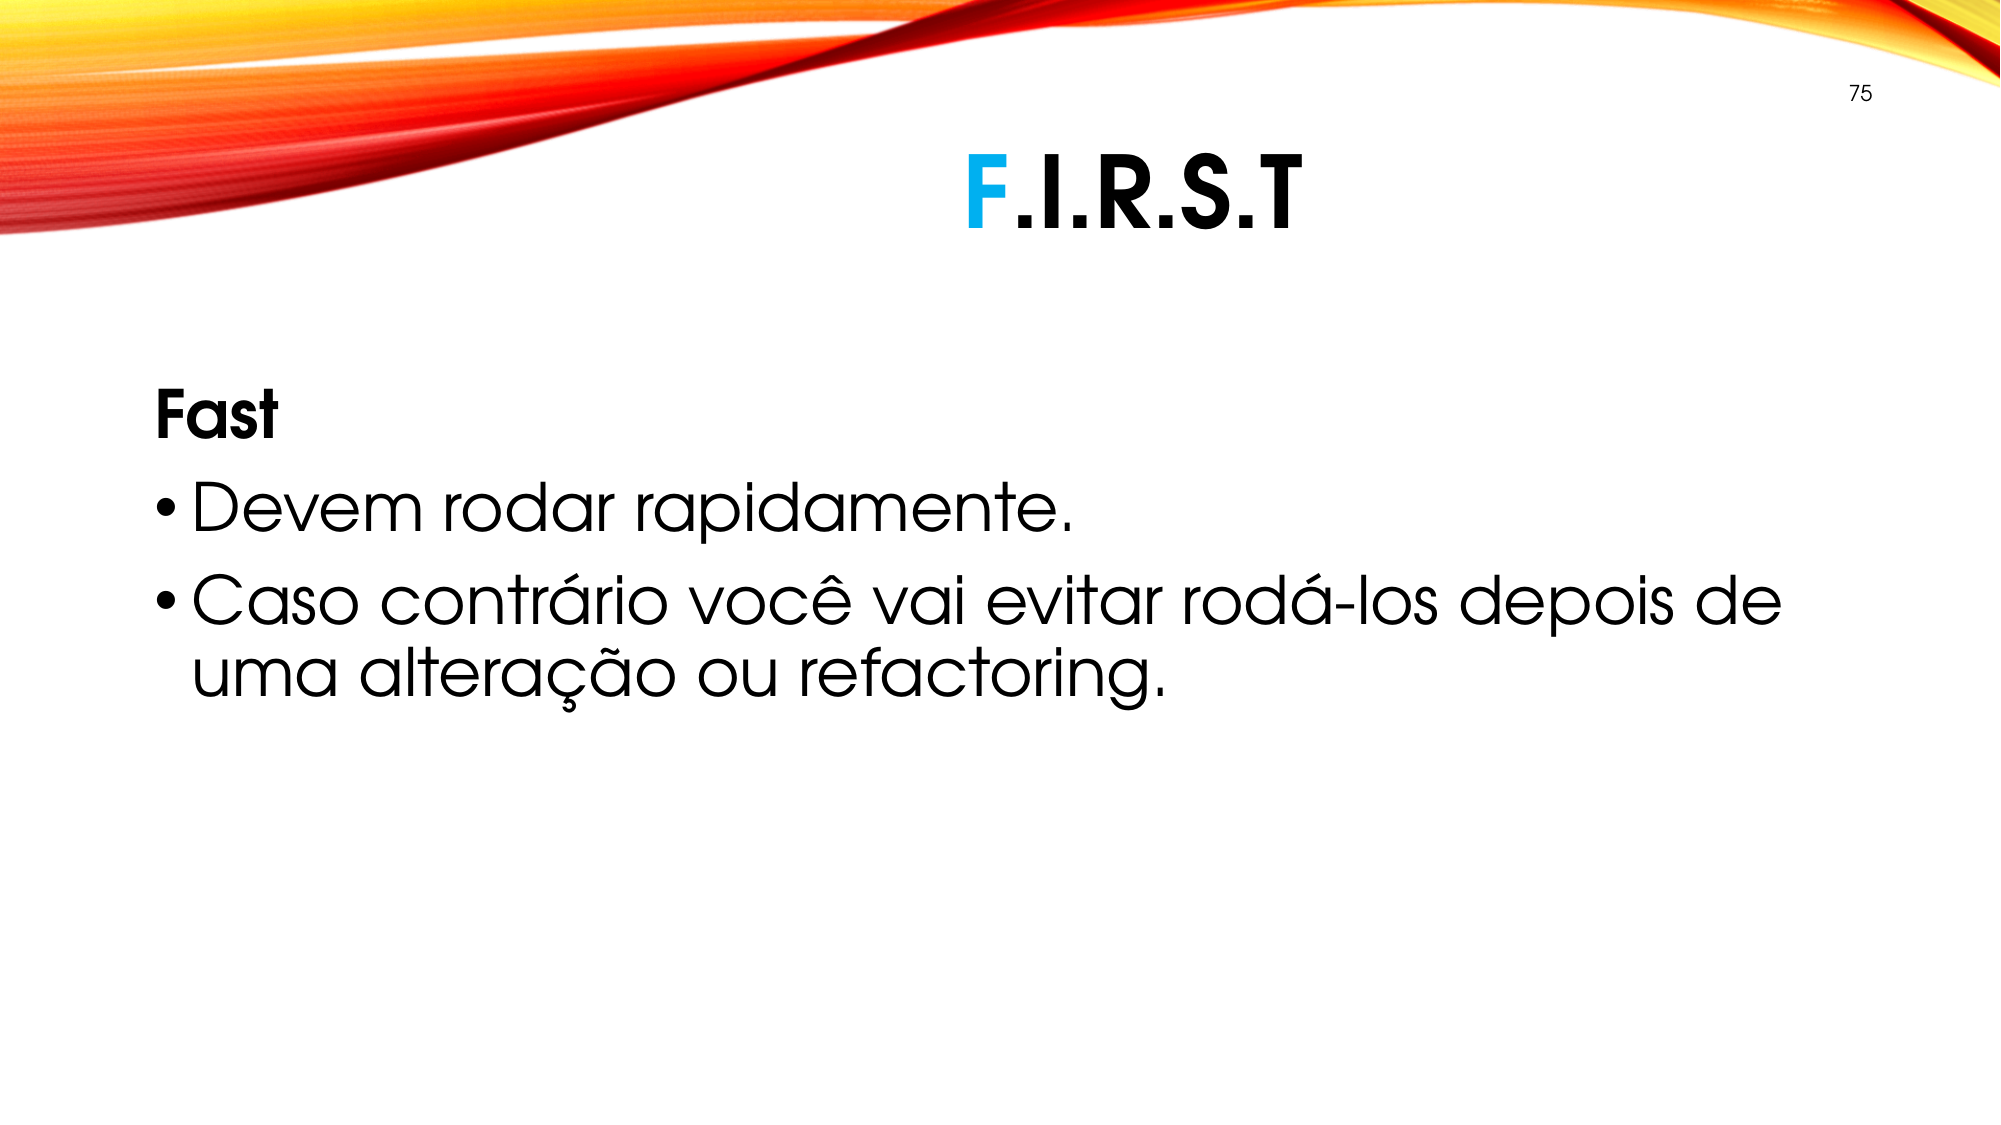

75
# F.I.R.S.T
Fast
Devem rodar rapidamente.
Caso contrário você vai evitar rodá-los depois de uma alteração ou refactoring.